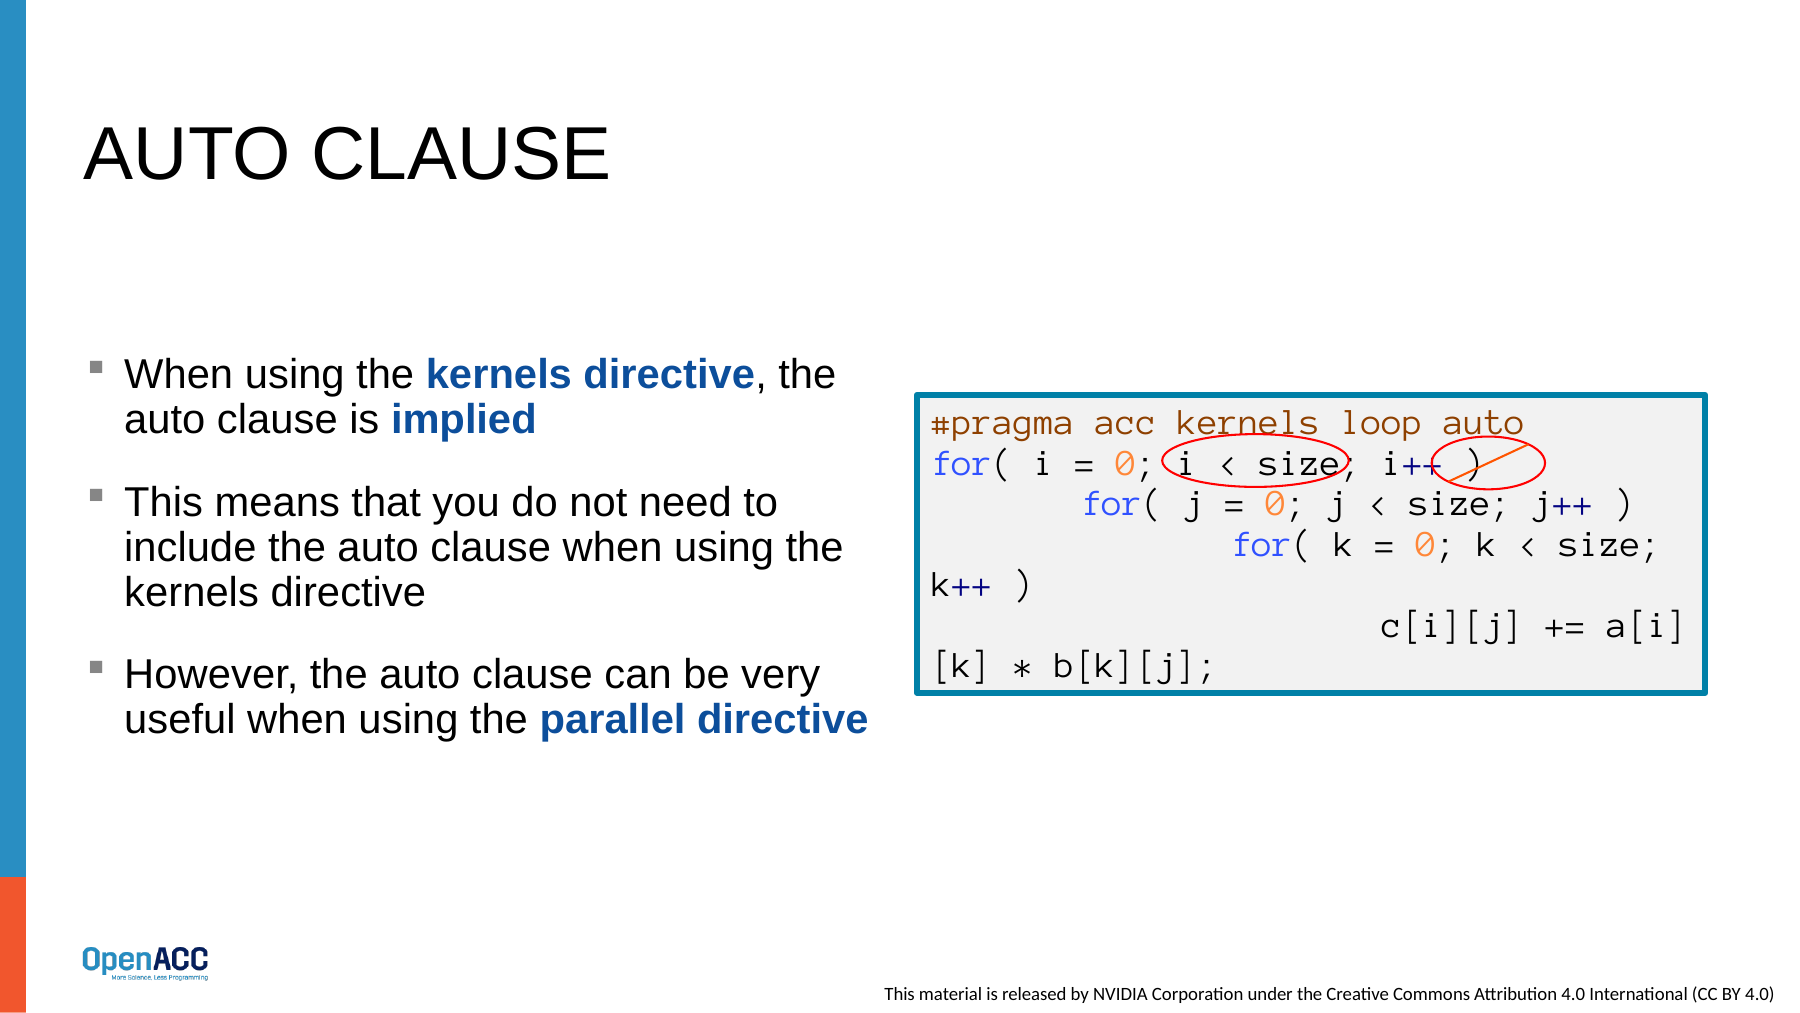

# Auto clause
When using the kernels directive, the auto clause is implied
This means that you do not need to include the auto clause when using the kernels directive
However, the auto clause can be very useful when using the parallel directive
#pragma acc kernels loop auto
for( i = 0; i < size; i++ )
	for( j = 0; j < size; j++ )
		for( k = 0; k < size; k++ )
			c[i][j] += a[i][k] * b[k][j];